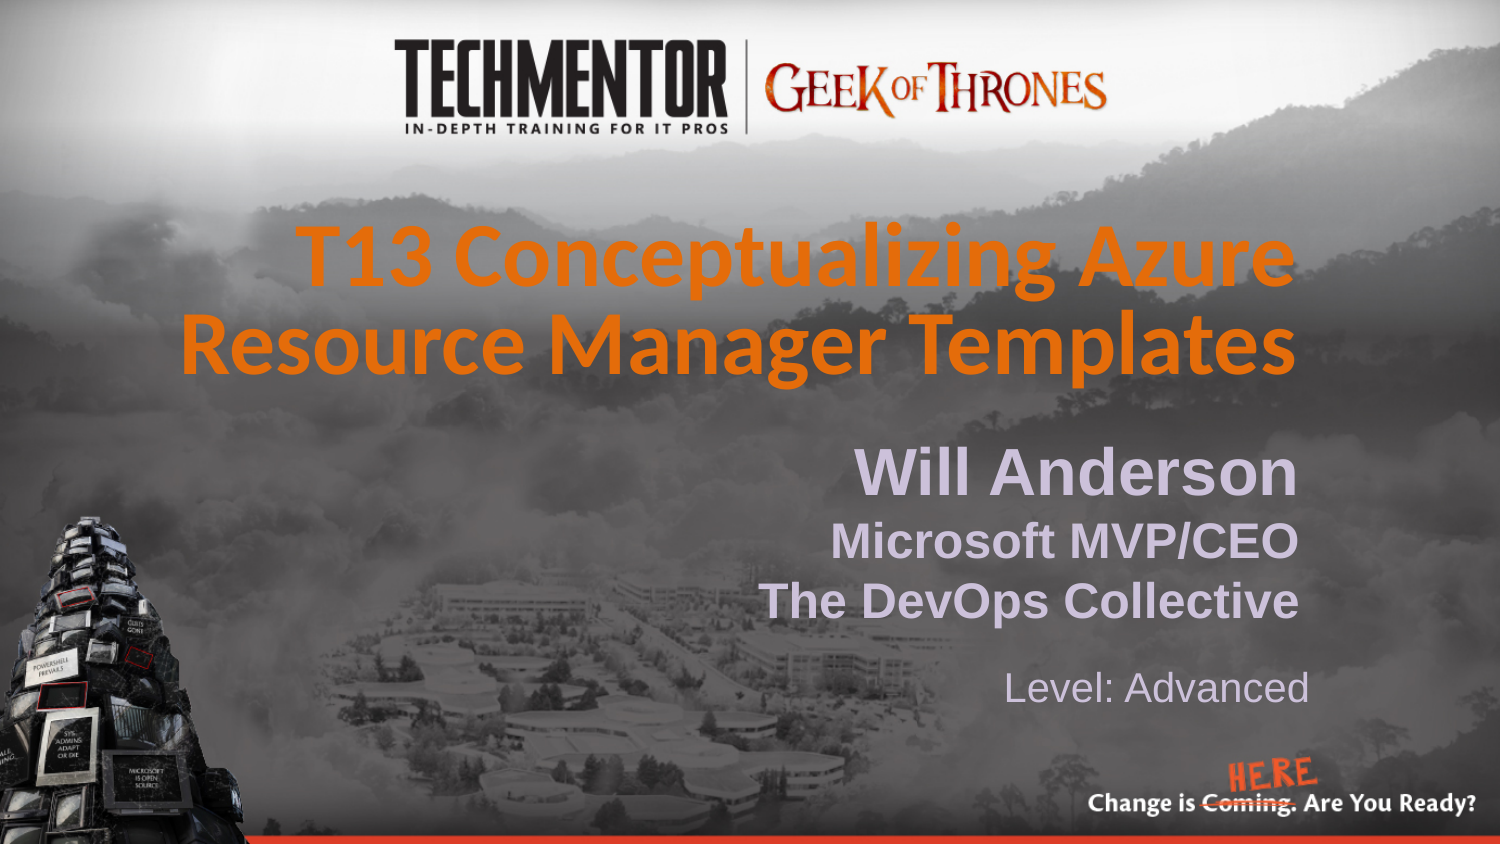

T13 Conceptualizing Azure Resource Manager Templates
Will Anderson
Microsoft MVP/CEO
The DevOps Collective

Level: Advanced